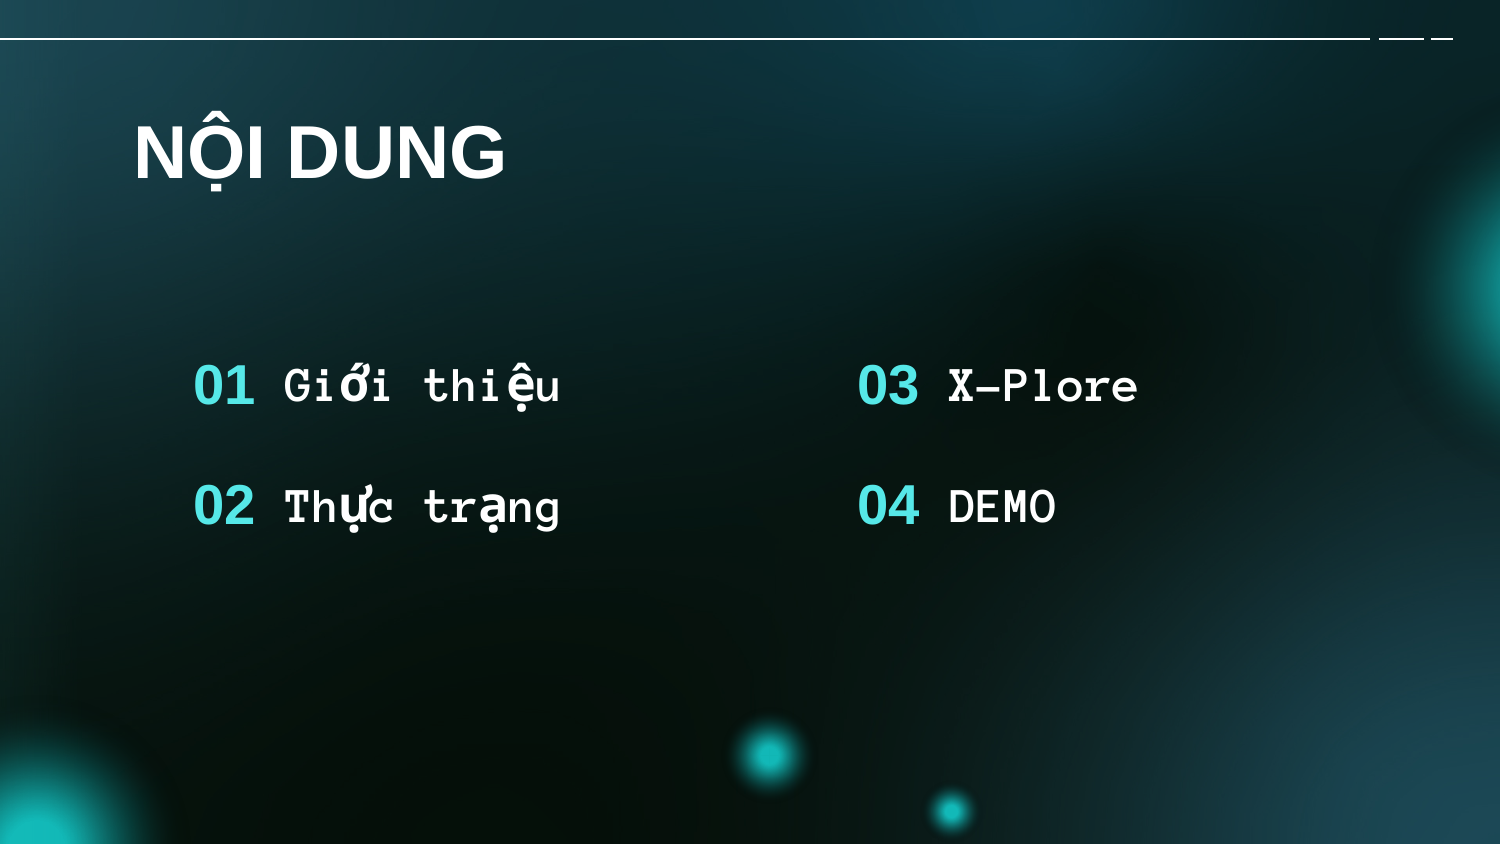

# NỘI DUNG
01
Giới thiệu
03
X-Plore
02
Thực trạng
04
DEMO